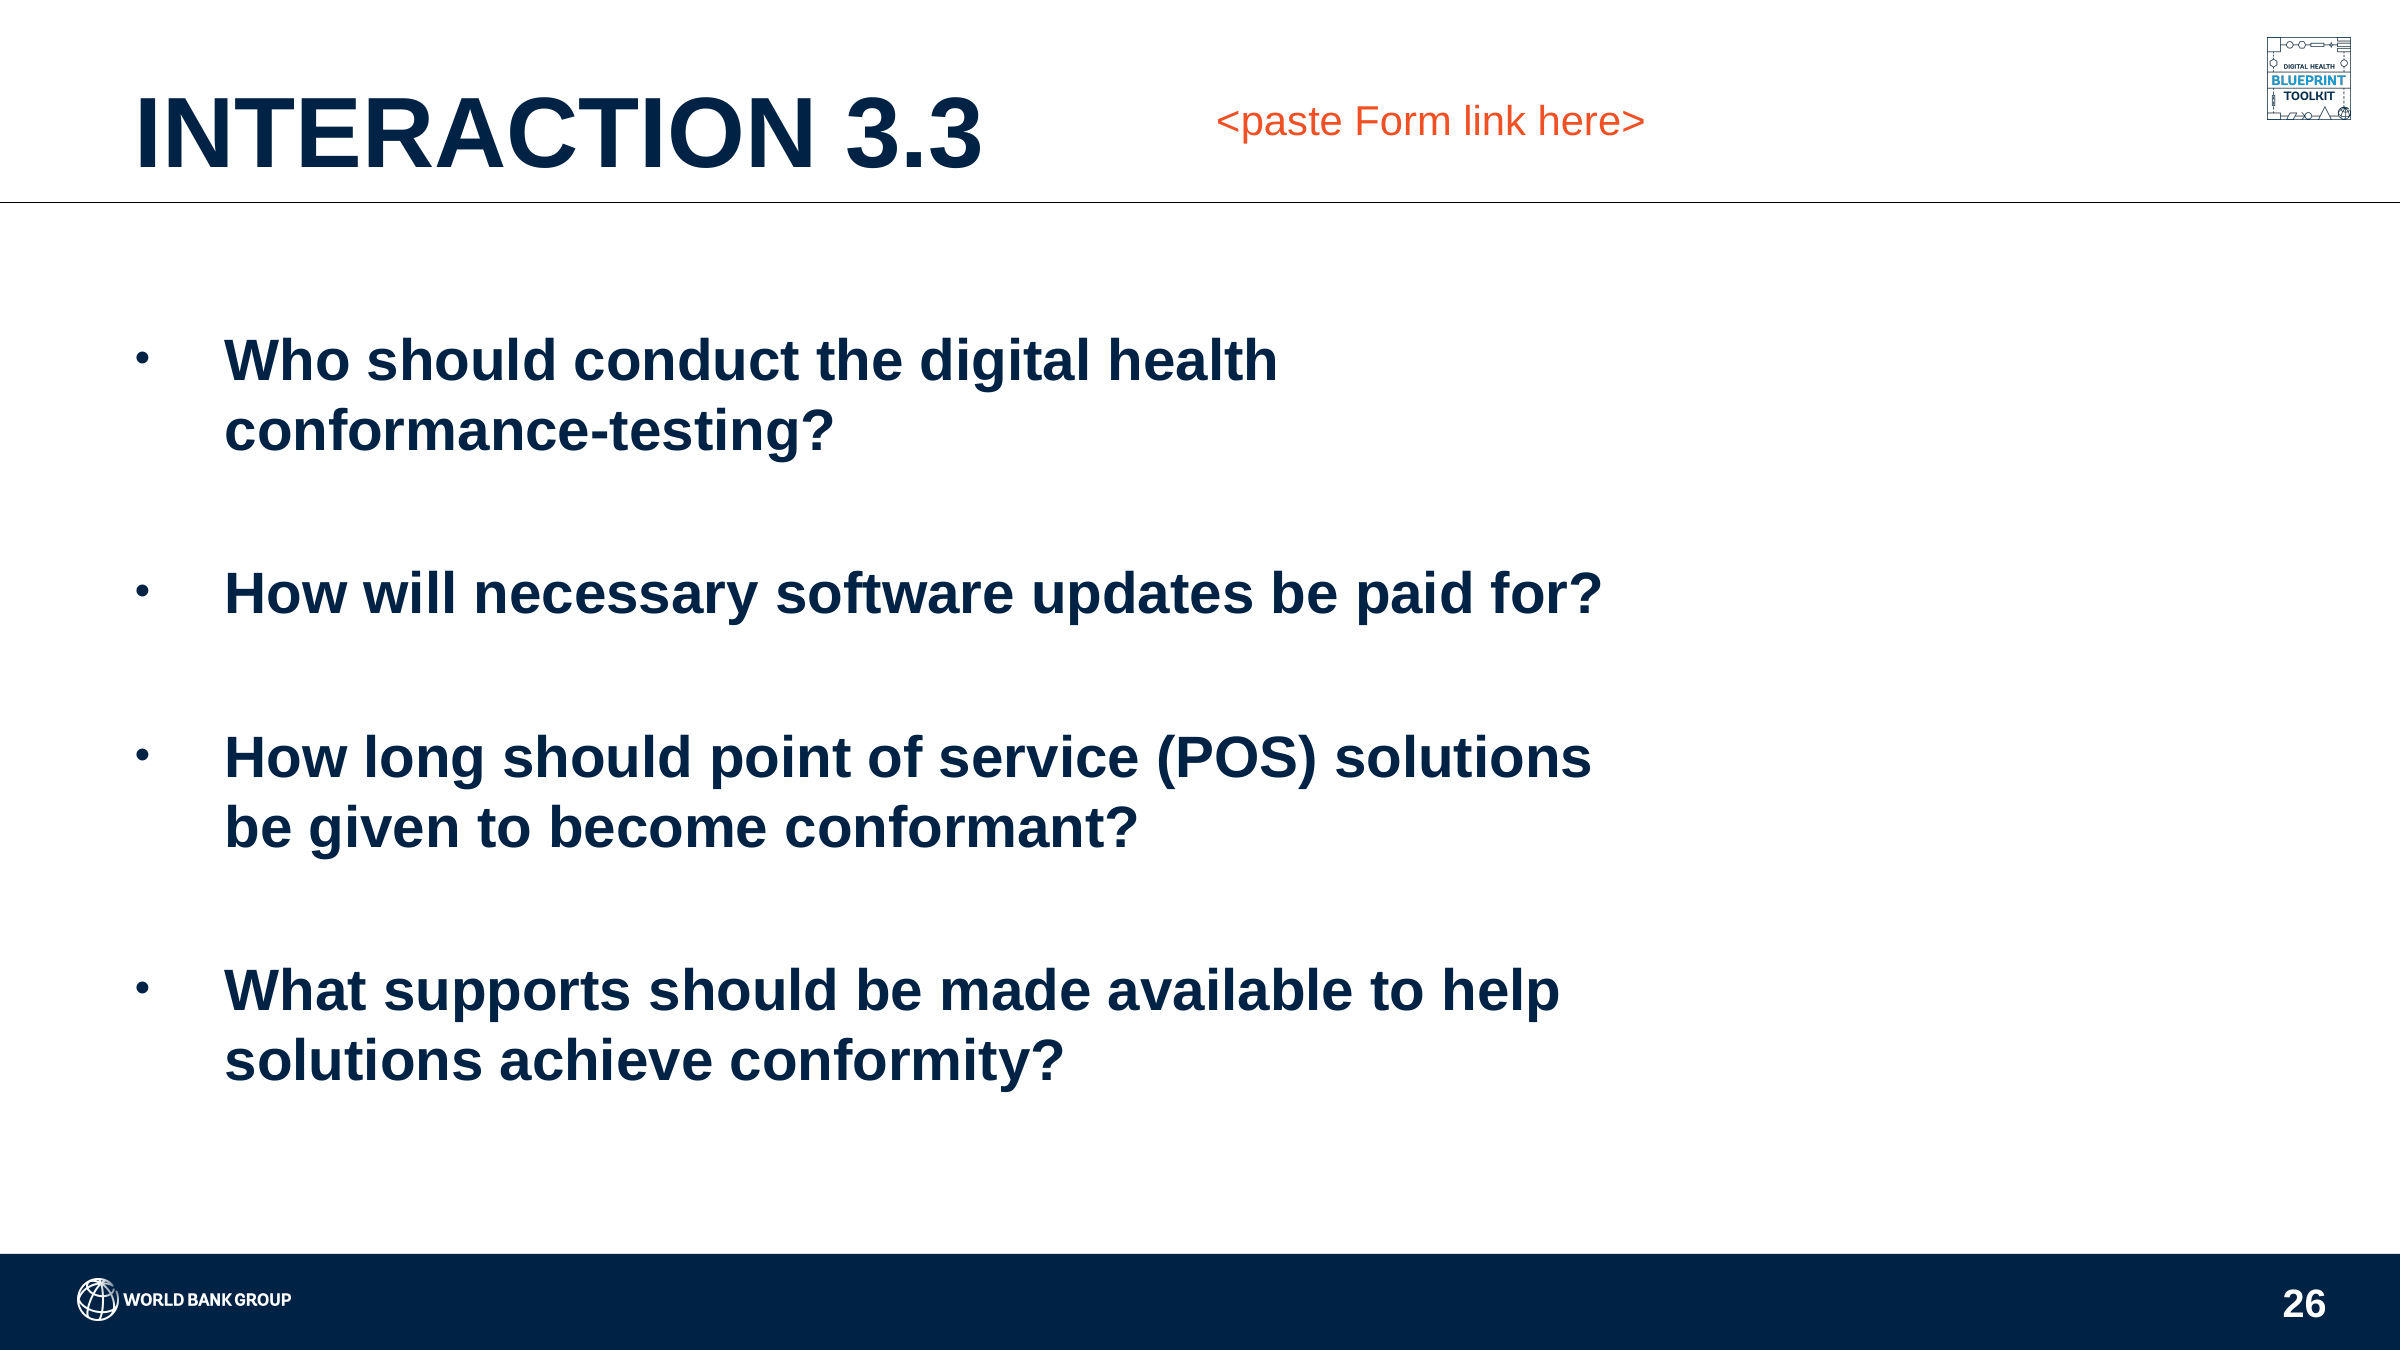

# INTERACTION 3.3
<paste Form link here>
Who should conduct the digital health conformance-testing?

How will necessary software updates be paid for?

How long should point of service (POS) solutions be given to become conformant?

What supports should be made available to help solutions achieve conformity?
26